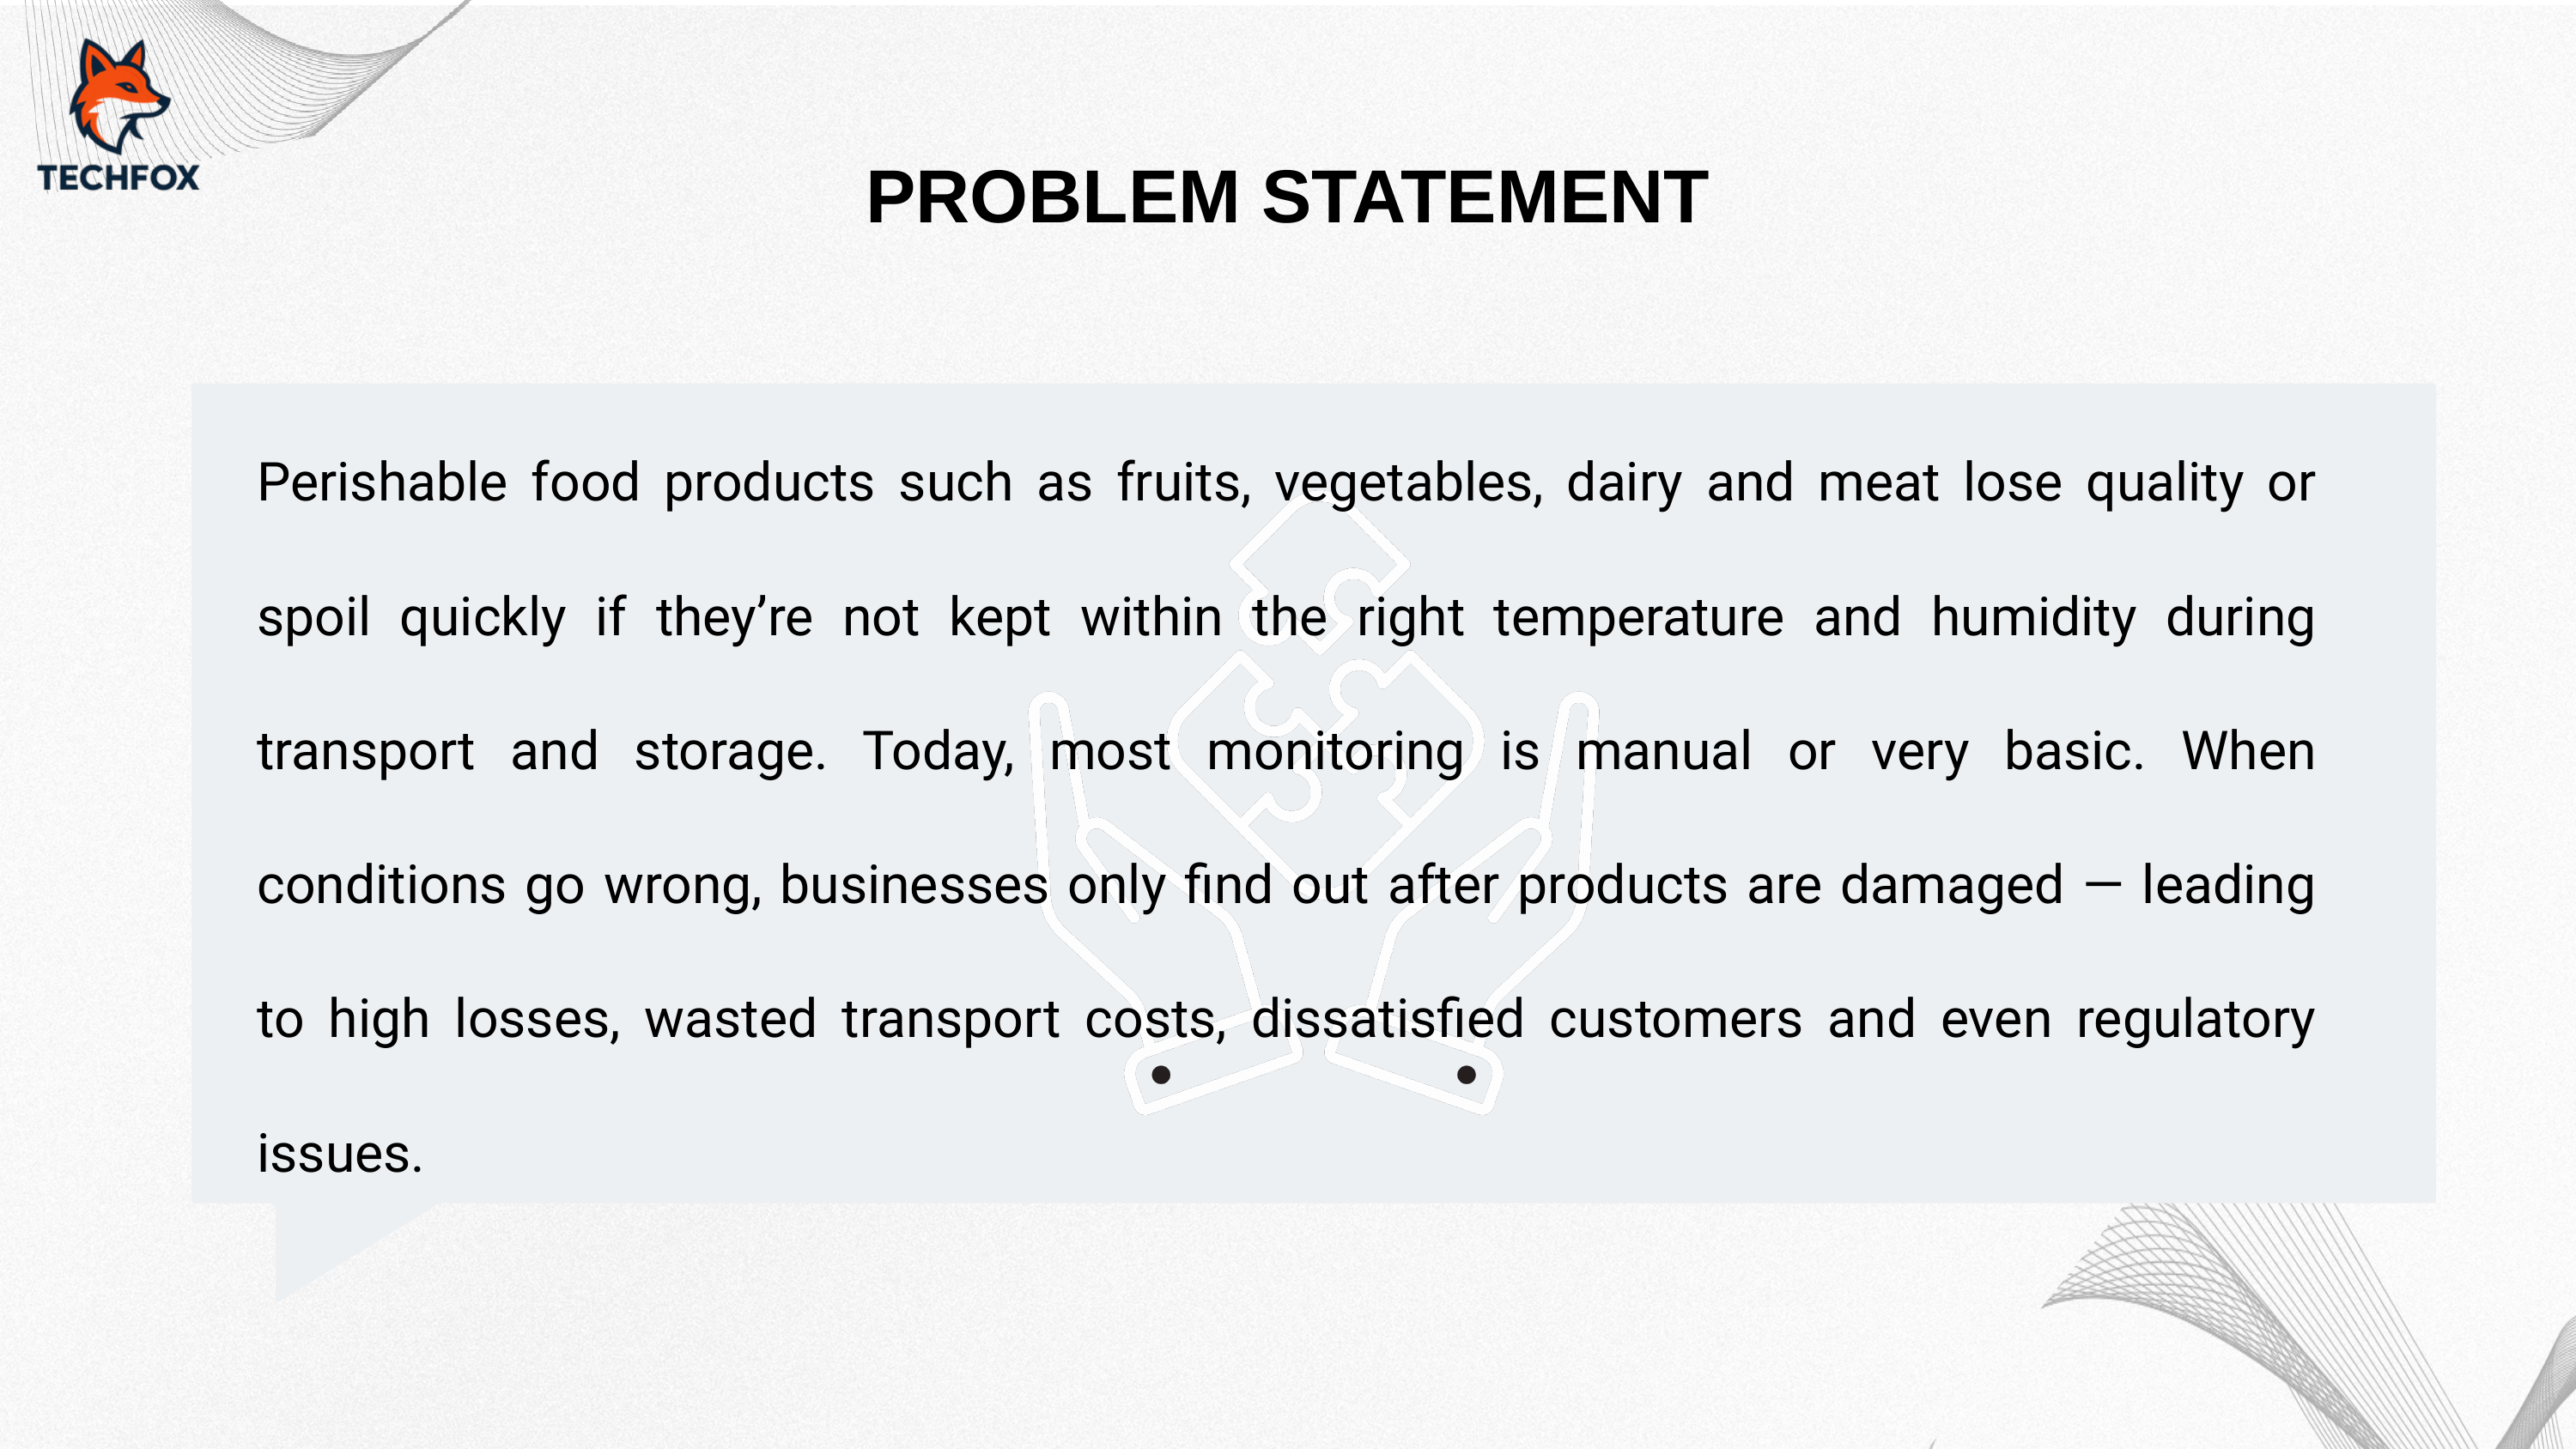

PROBLEM STATEMENT
Perishable food products such as fruits, vegetables, dairy and meat lose quality or spoil quickly if they’re not kept within the right temperature and humidity during transport and storage. Today, most monitoring is manual or very basic. When conditions go wrong, businesses only find out after products are damaged — leading to high losses, wasted transport costs, dissatisfied customers and even regulatory issues.